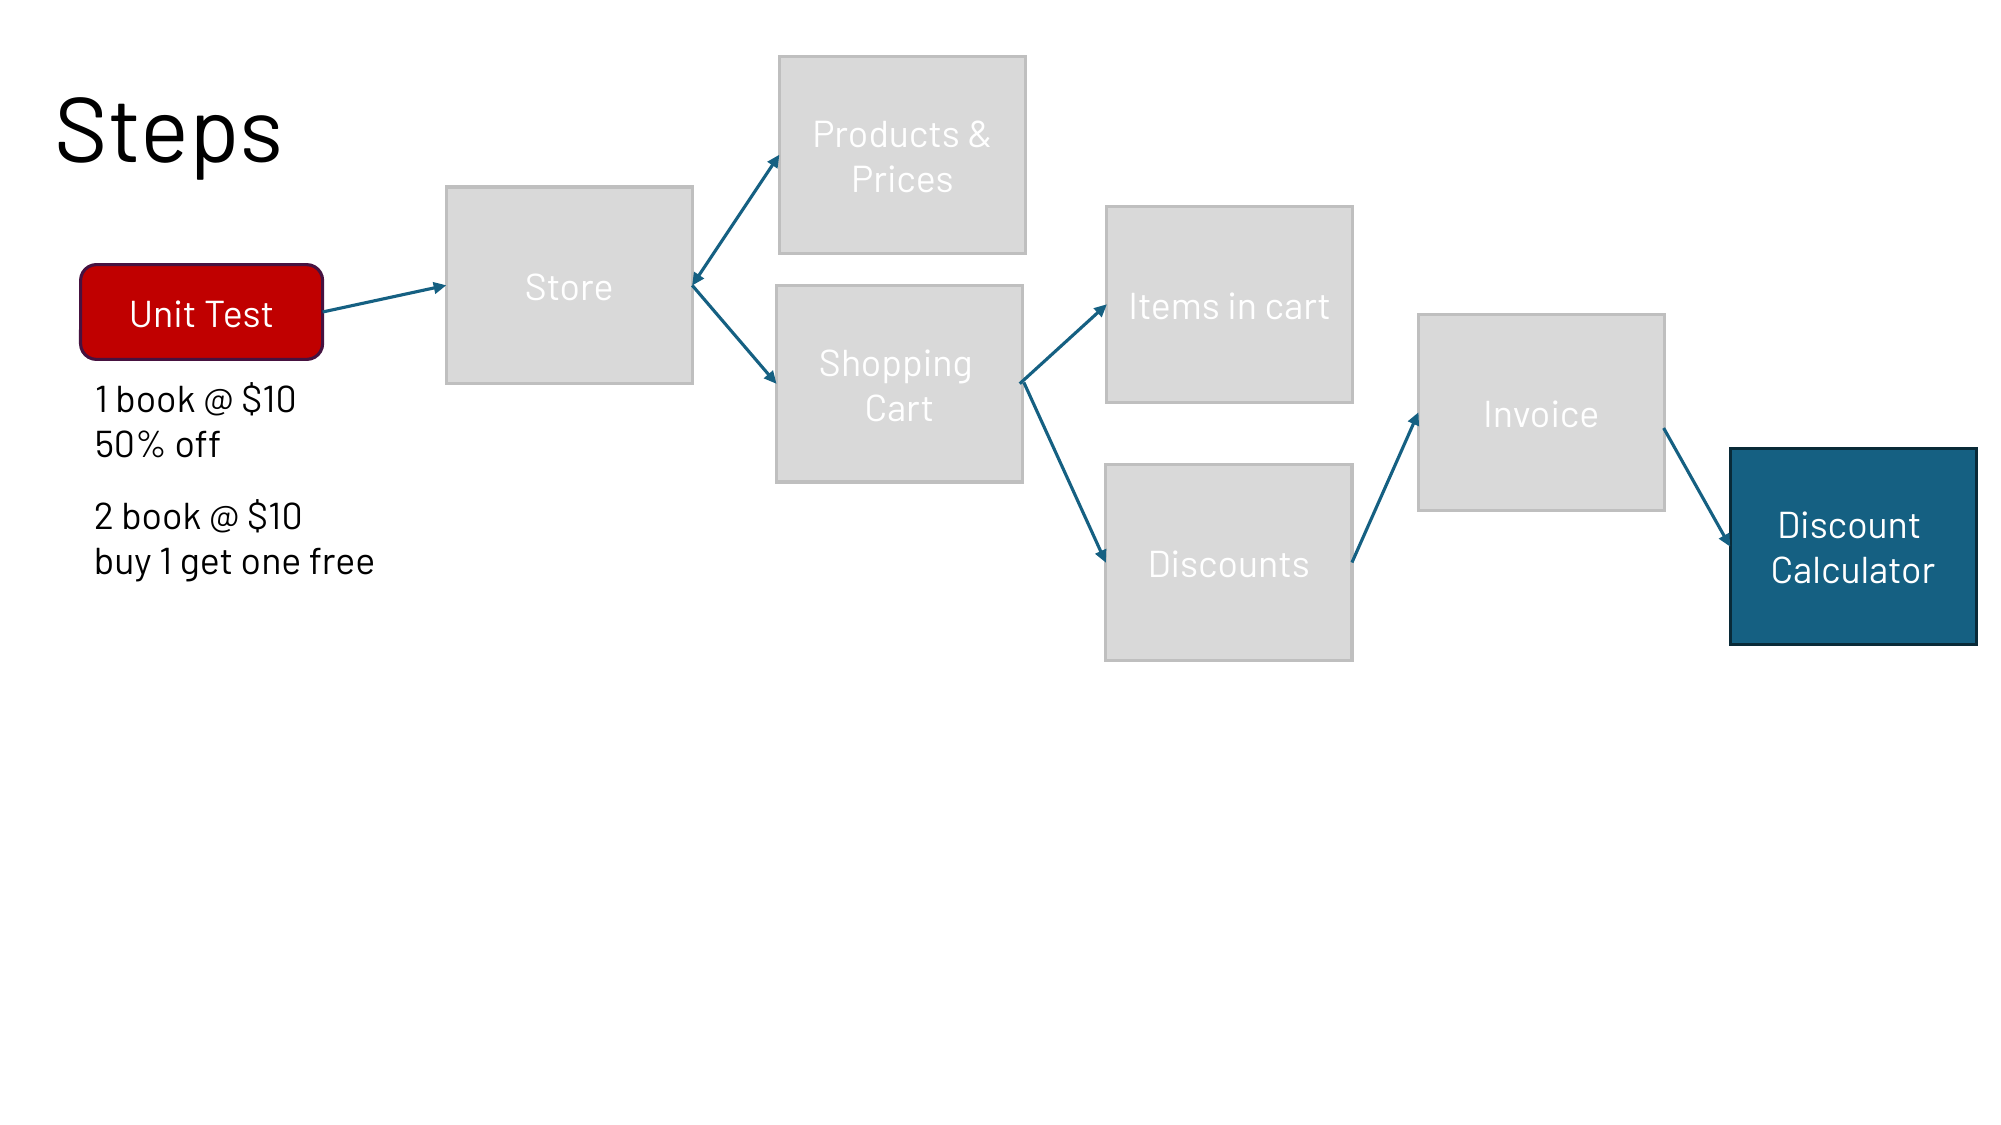

# Steps
Products & Prices
Store
Items in cart
Unit Test
Shopping
Cart
Invoice
1 book @ $10
50% off
Discount
Calculator
Discounts
2 book @ $10
buy 1 get one free